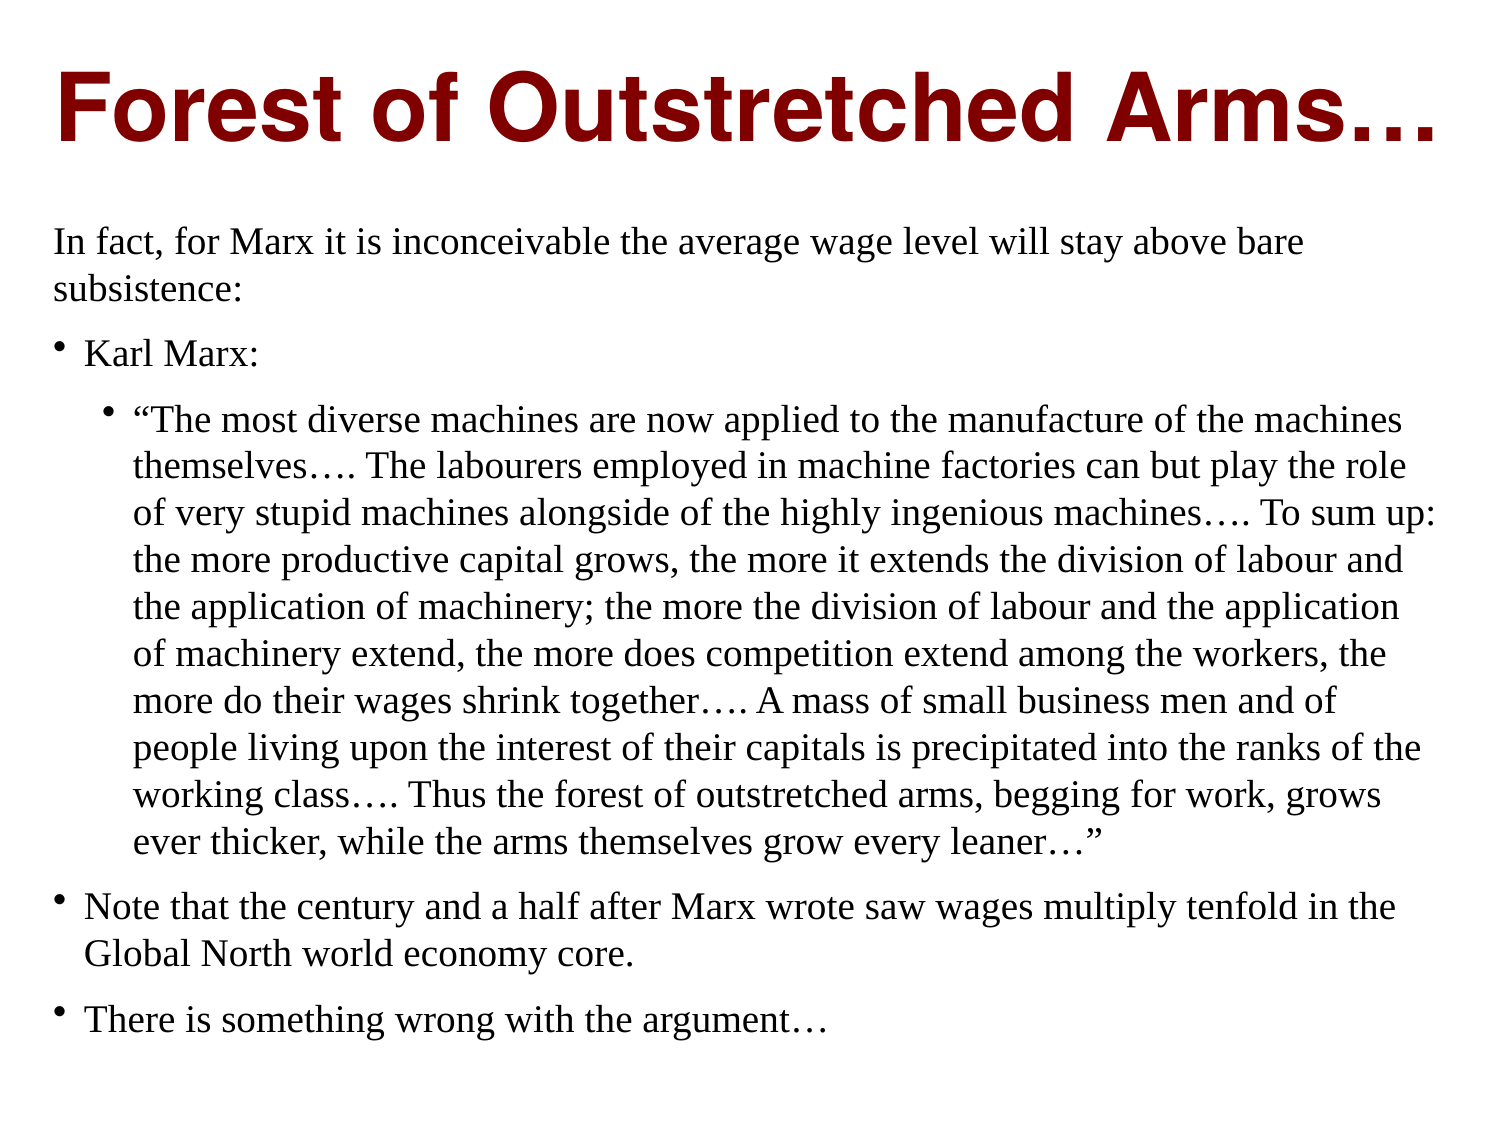

Forest of Outstretched Arms…
In fact, for Marx it is inconceivable the average wage level will stay above bare subsistence:
Karl Marx:
“The most diverse machines are now applied to the manufacture of the machines themselves…. The labourers employed in machine factories can but play the role of very stupid machines alongside of the highly ingenious machines…. To sum up: the more productive capital grows, the more it extends the division of labour and the application of machinery; the more the division of labour and the application of machinery extend, the more does competition extend among the workers, the more do their wages shrink together…. A mass of small business men and of people living upon the interest of their capitals is precipitated into the ranks of the working class…. Thus the forest of outstretched arms, begging for work, grows ever thicker, while the arms themselves grow every leaner…”
Note that the century and a half after Marx wrote saw wages multiply tenfold in the Global North world economy core.
There is something wrong with the argument…